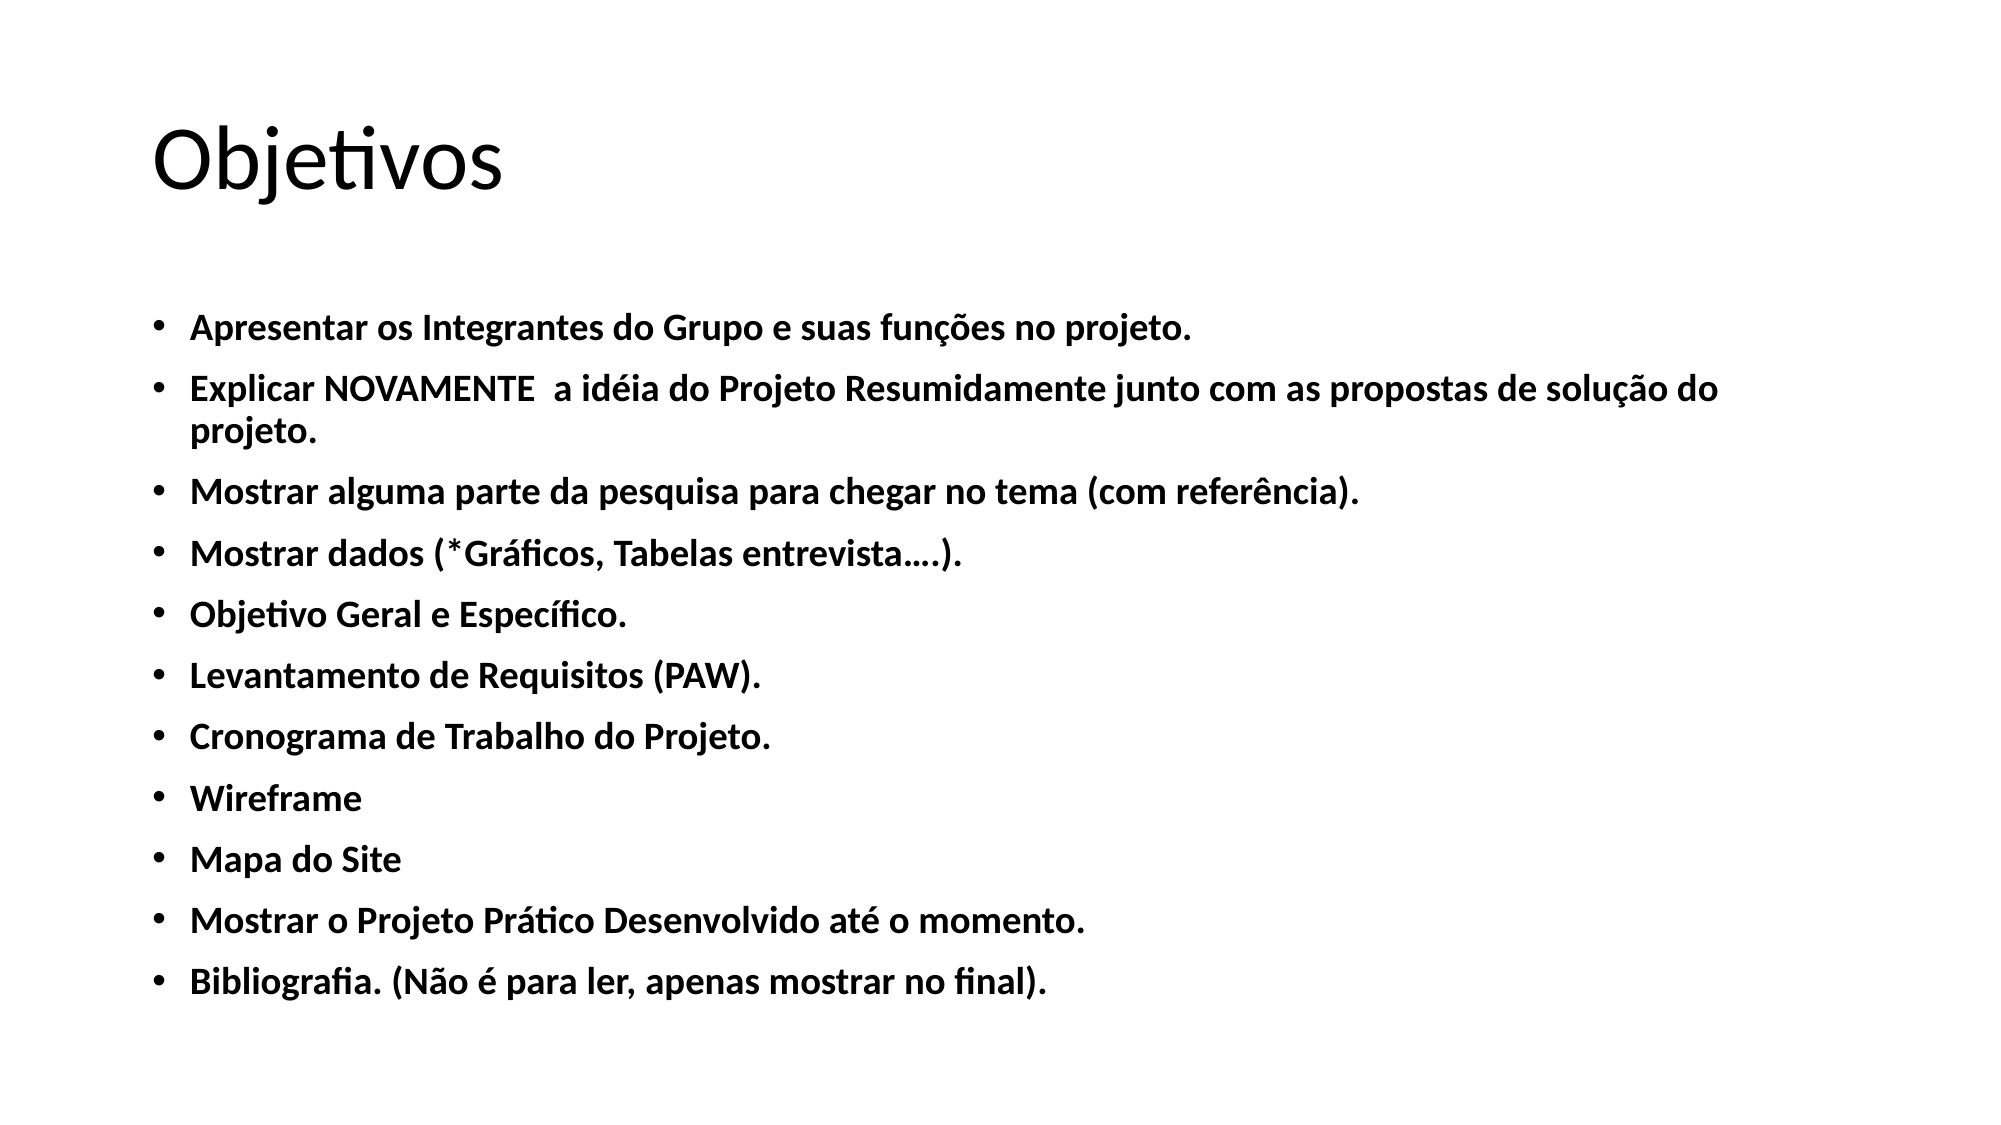

# Objetivos
Apresentar os Integrantes do Grupo e suas funções no projeto.
Explicar NOVAMENTE  a idéia do Projeto Resumidamente junto com as propostas de solução do projeto.
Mostrar alguma parte da pesquisa para chegar no tema (com referência).
Mostrar dados (*Gráficos, Tabelas entrevista….).
Objetivo Geral e Específico.
Levantamento de Requisitos (PAW).
Cronograma de Trabalho do Projeto.
Wireframe
Mapa do Site
Mostrar o Projeto Prático Desenvolvido até o momento.
Bibliografia. (Não é para ler, apenas mostrar no final).